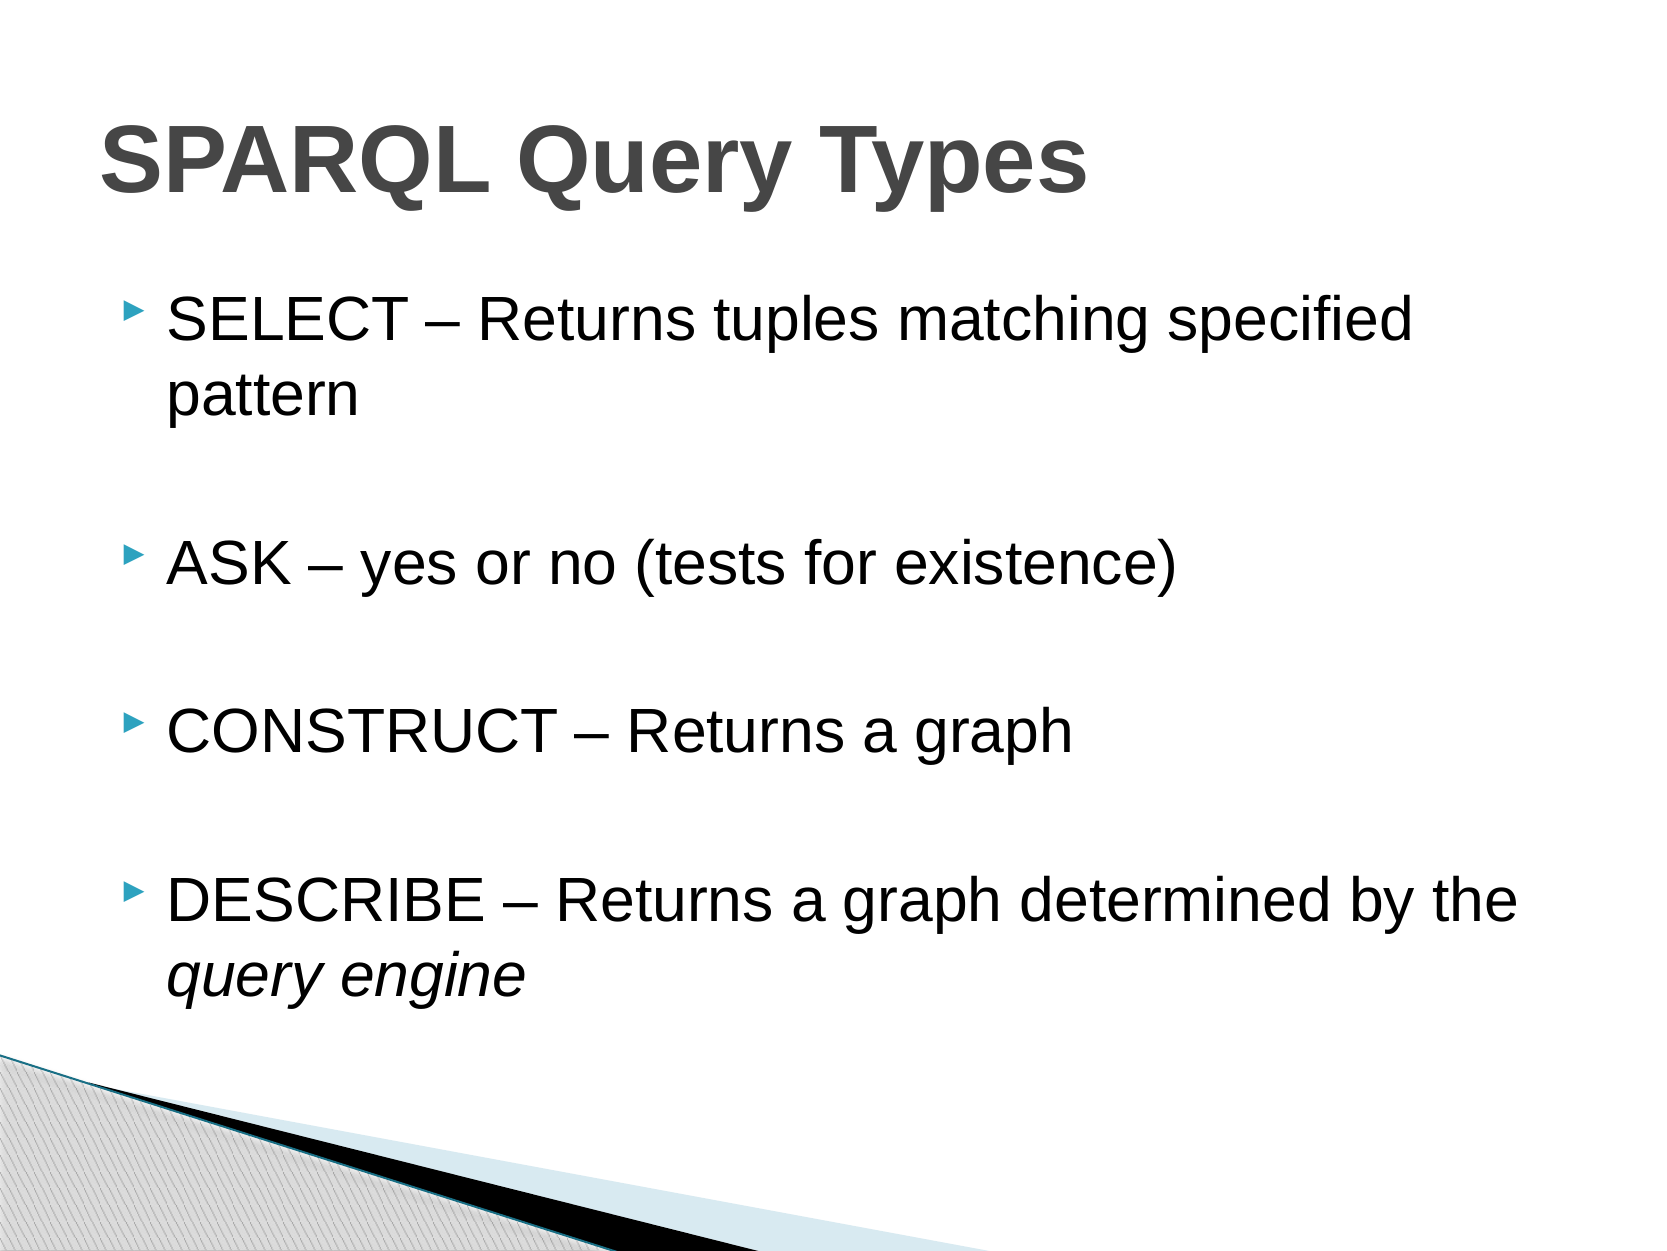

# SPARQL Query Types
SELECT – Returns tuples matching specified pattern

ASK – yes or no (tests for existence)

CONSTRUCT – Returns a graph

DESCRIBE – Returns a graph determined by the query engine